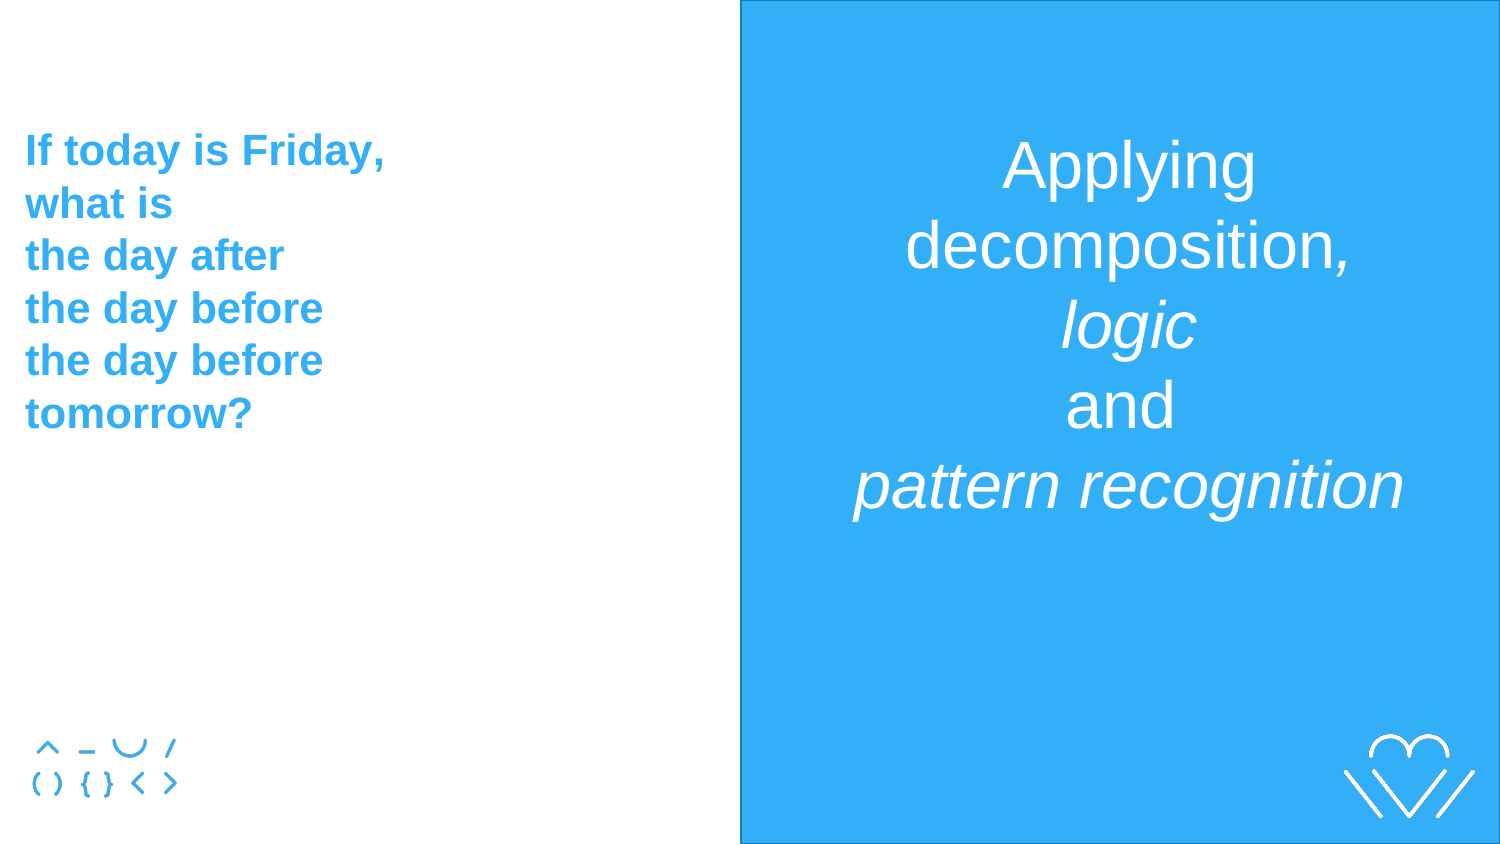

If today is Friday,
what is
the day after
the day before
the day before
tomorrow?

Applying decomposition,
 logic
and
pattern recognition